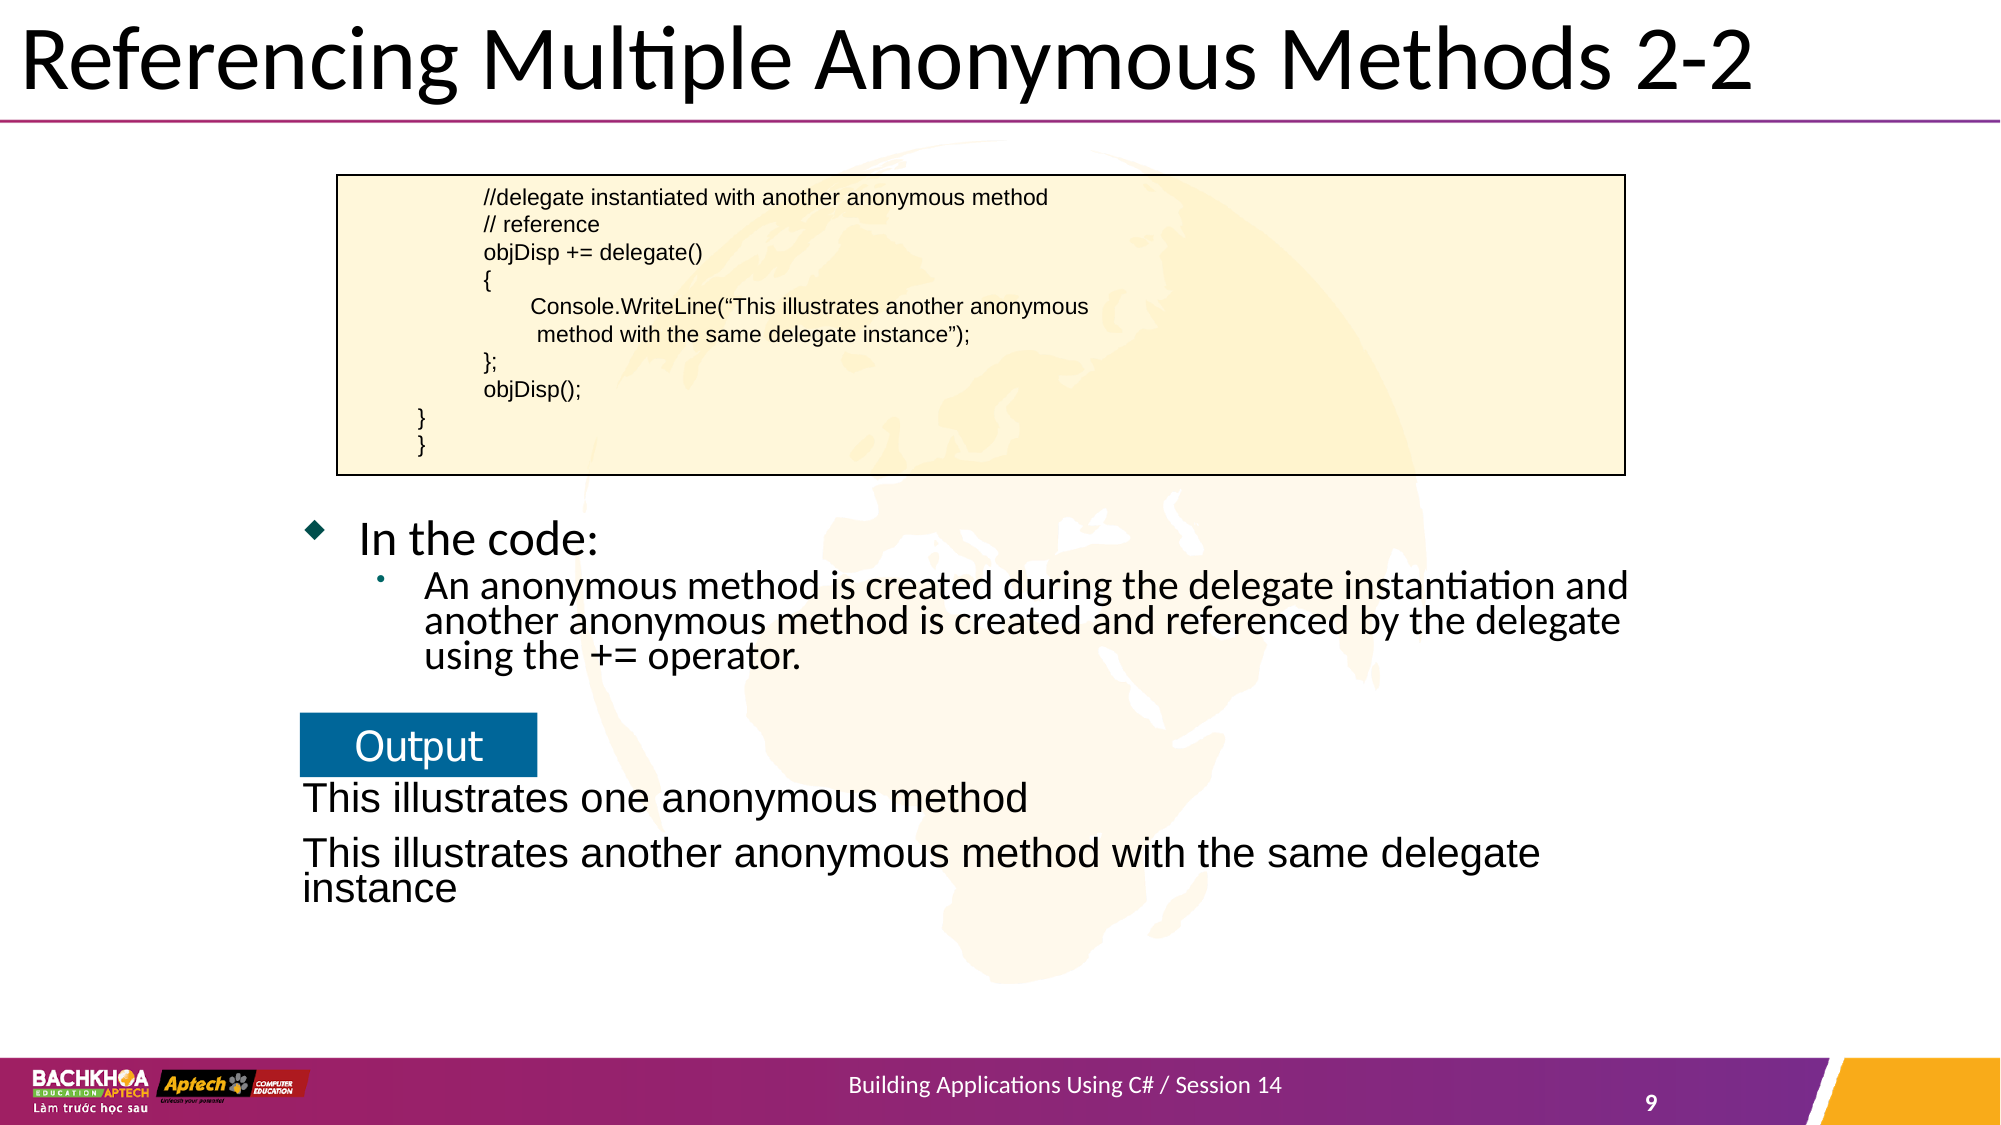

# Referencing Multiple Anonymous Methods 2-2

In the code:
An anonymous method is created during the delegate instantiation and another anonymous method is created and referenced by the delegate using the += operator.

This illustrates one anonymous method
This illustrates another anonymous method with the same delegate instance

//delegate instantiated with another anonymous method
// reference
objDisp += delegate()
{
Console.WriteLine(“This illustrates another anonymous
 method with the same delegate instance”);
};
objDisp();
}
}

Output
Building Applications Using C# / Session 14
9